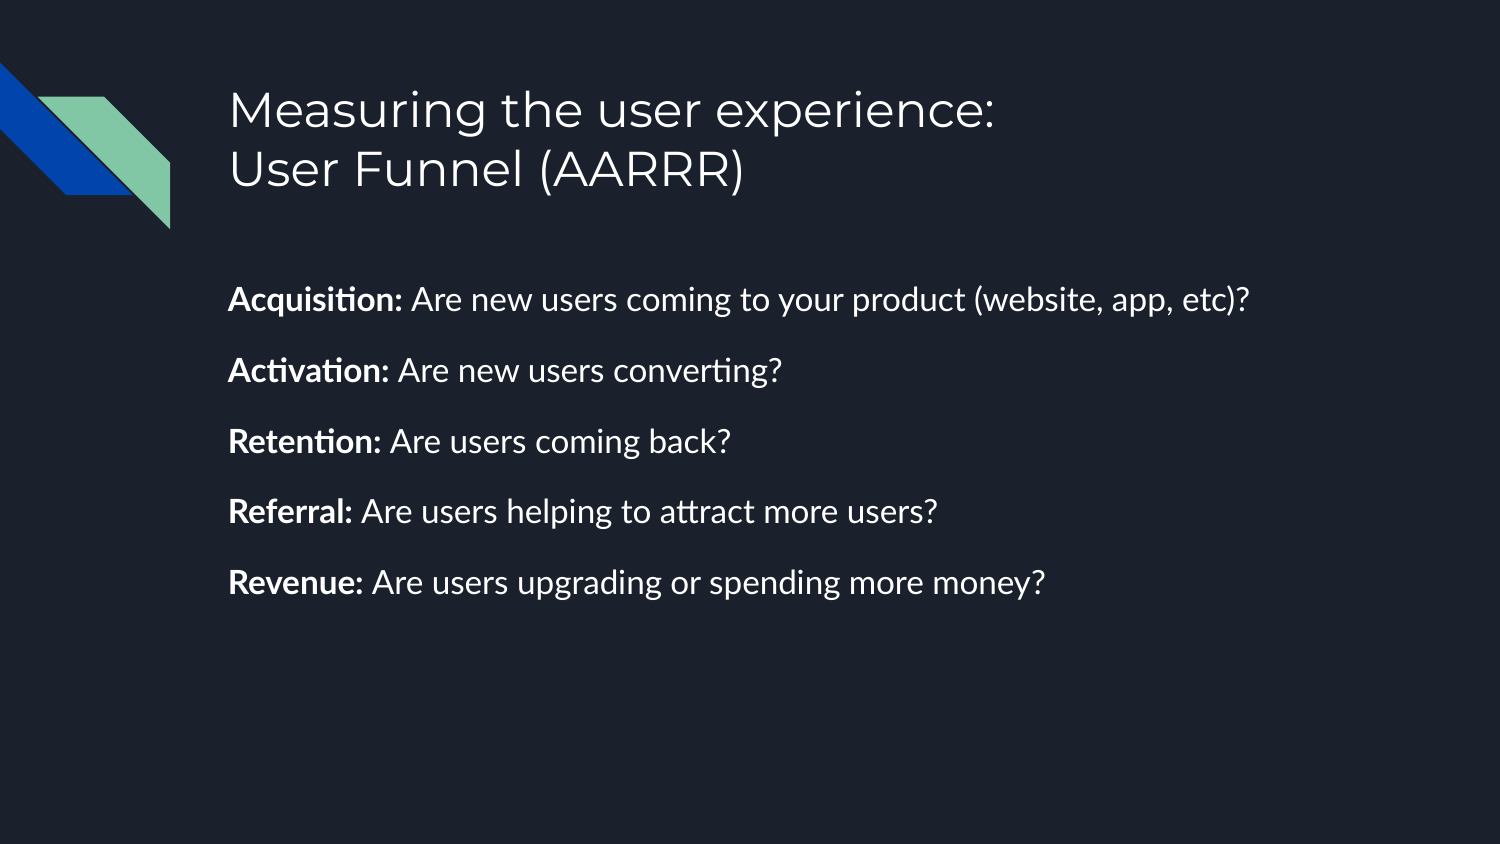

# Measuring the user experience: User Funnel (AARRR)

Acquisition: Are new users coming to your product (website, app, etc)?
Activation: Are new users converting?
Retention: Are users coming back?
Referral: Are users helping to attract more users?
Revenue: Are users upgrading or spending more money?